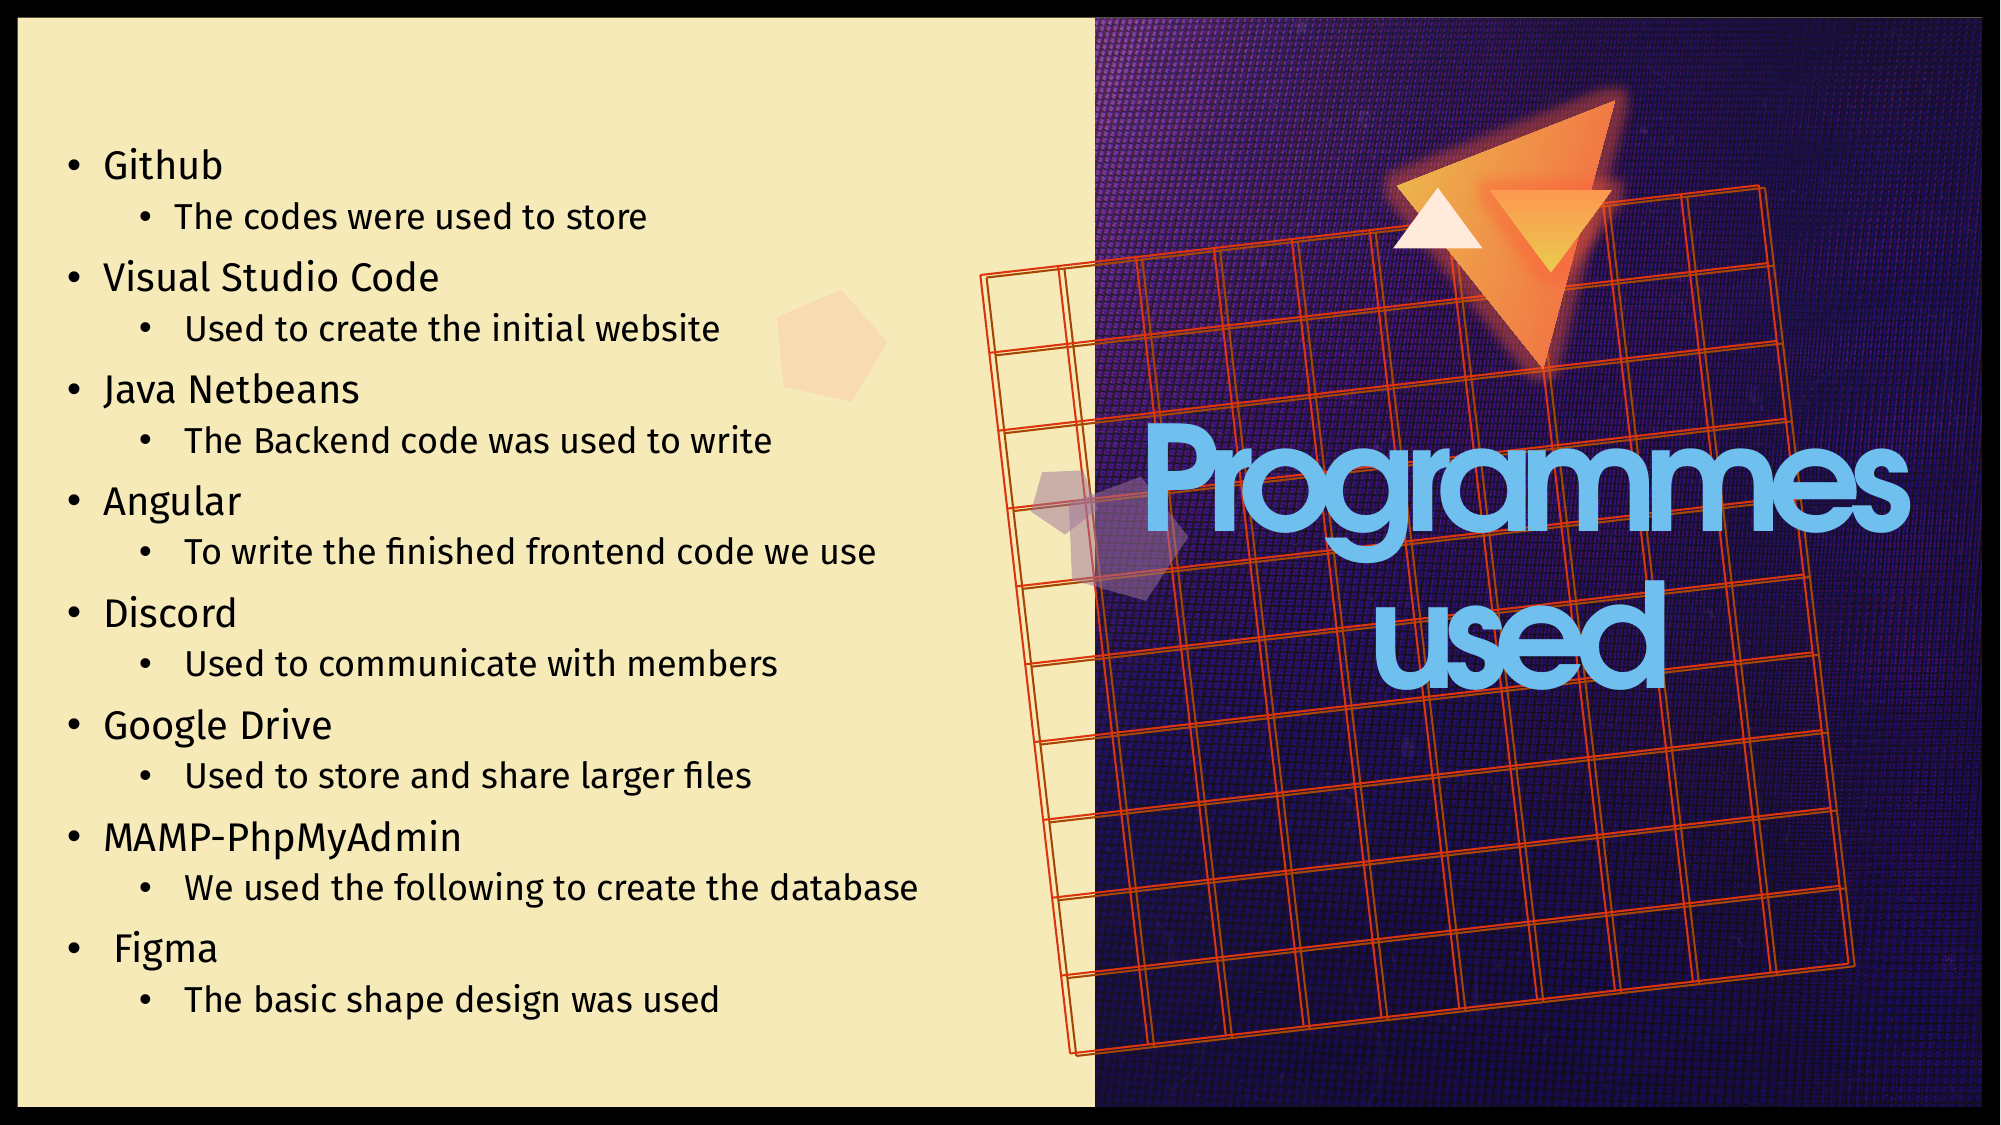

Github
The codes were used to store
Visual Studio Code
 Used to create the initial website
Java Netbeans
 The Backend code was used to write
Angular
 To write the finished frontend code we use
Discord
 Used to communicate with members
Google Drive
 Used to store and share larger files
MAMP-PhpMyAdmin
 We used the following to create the database
 Figma
 The basic shape design was used
# Programmes used